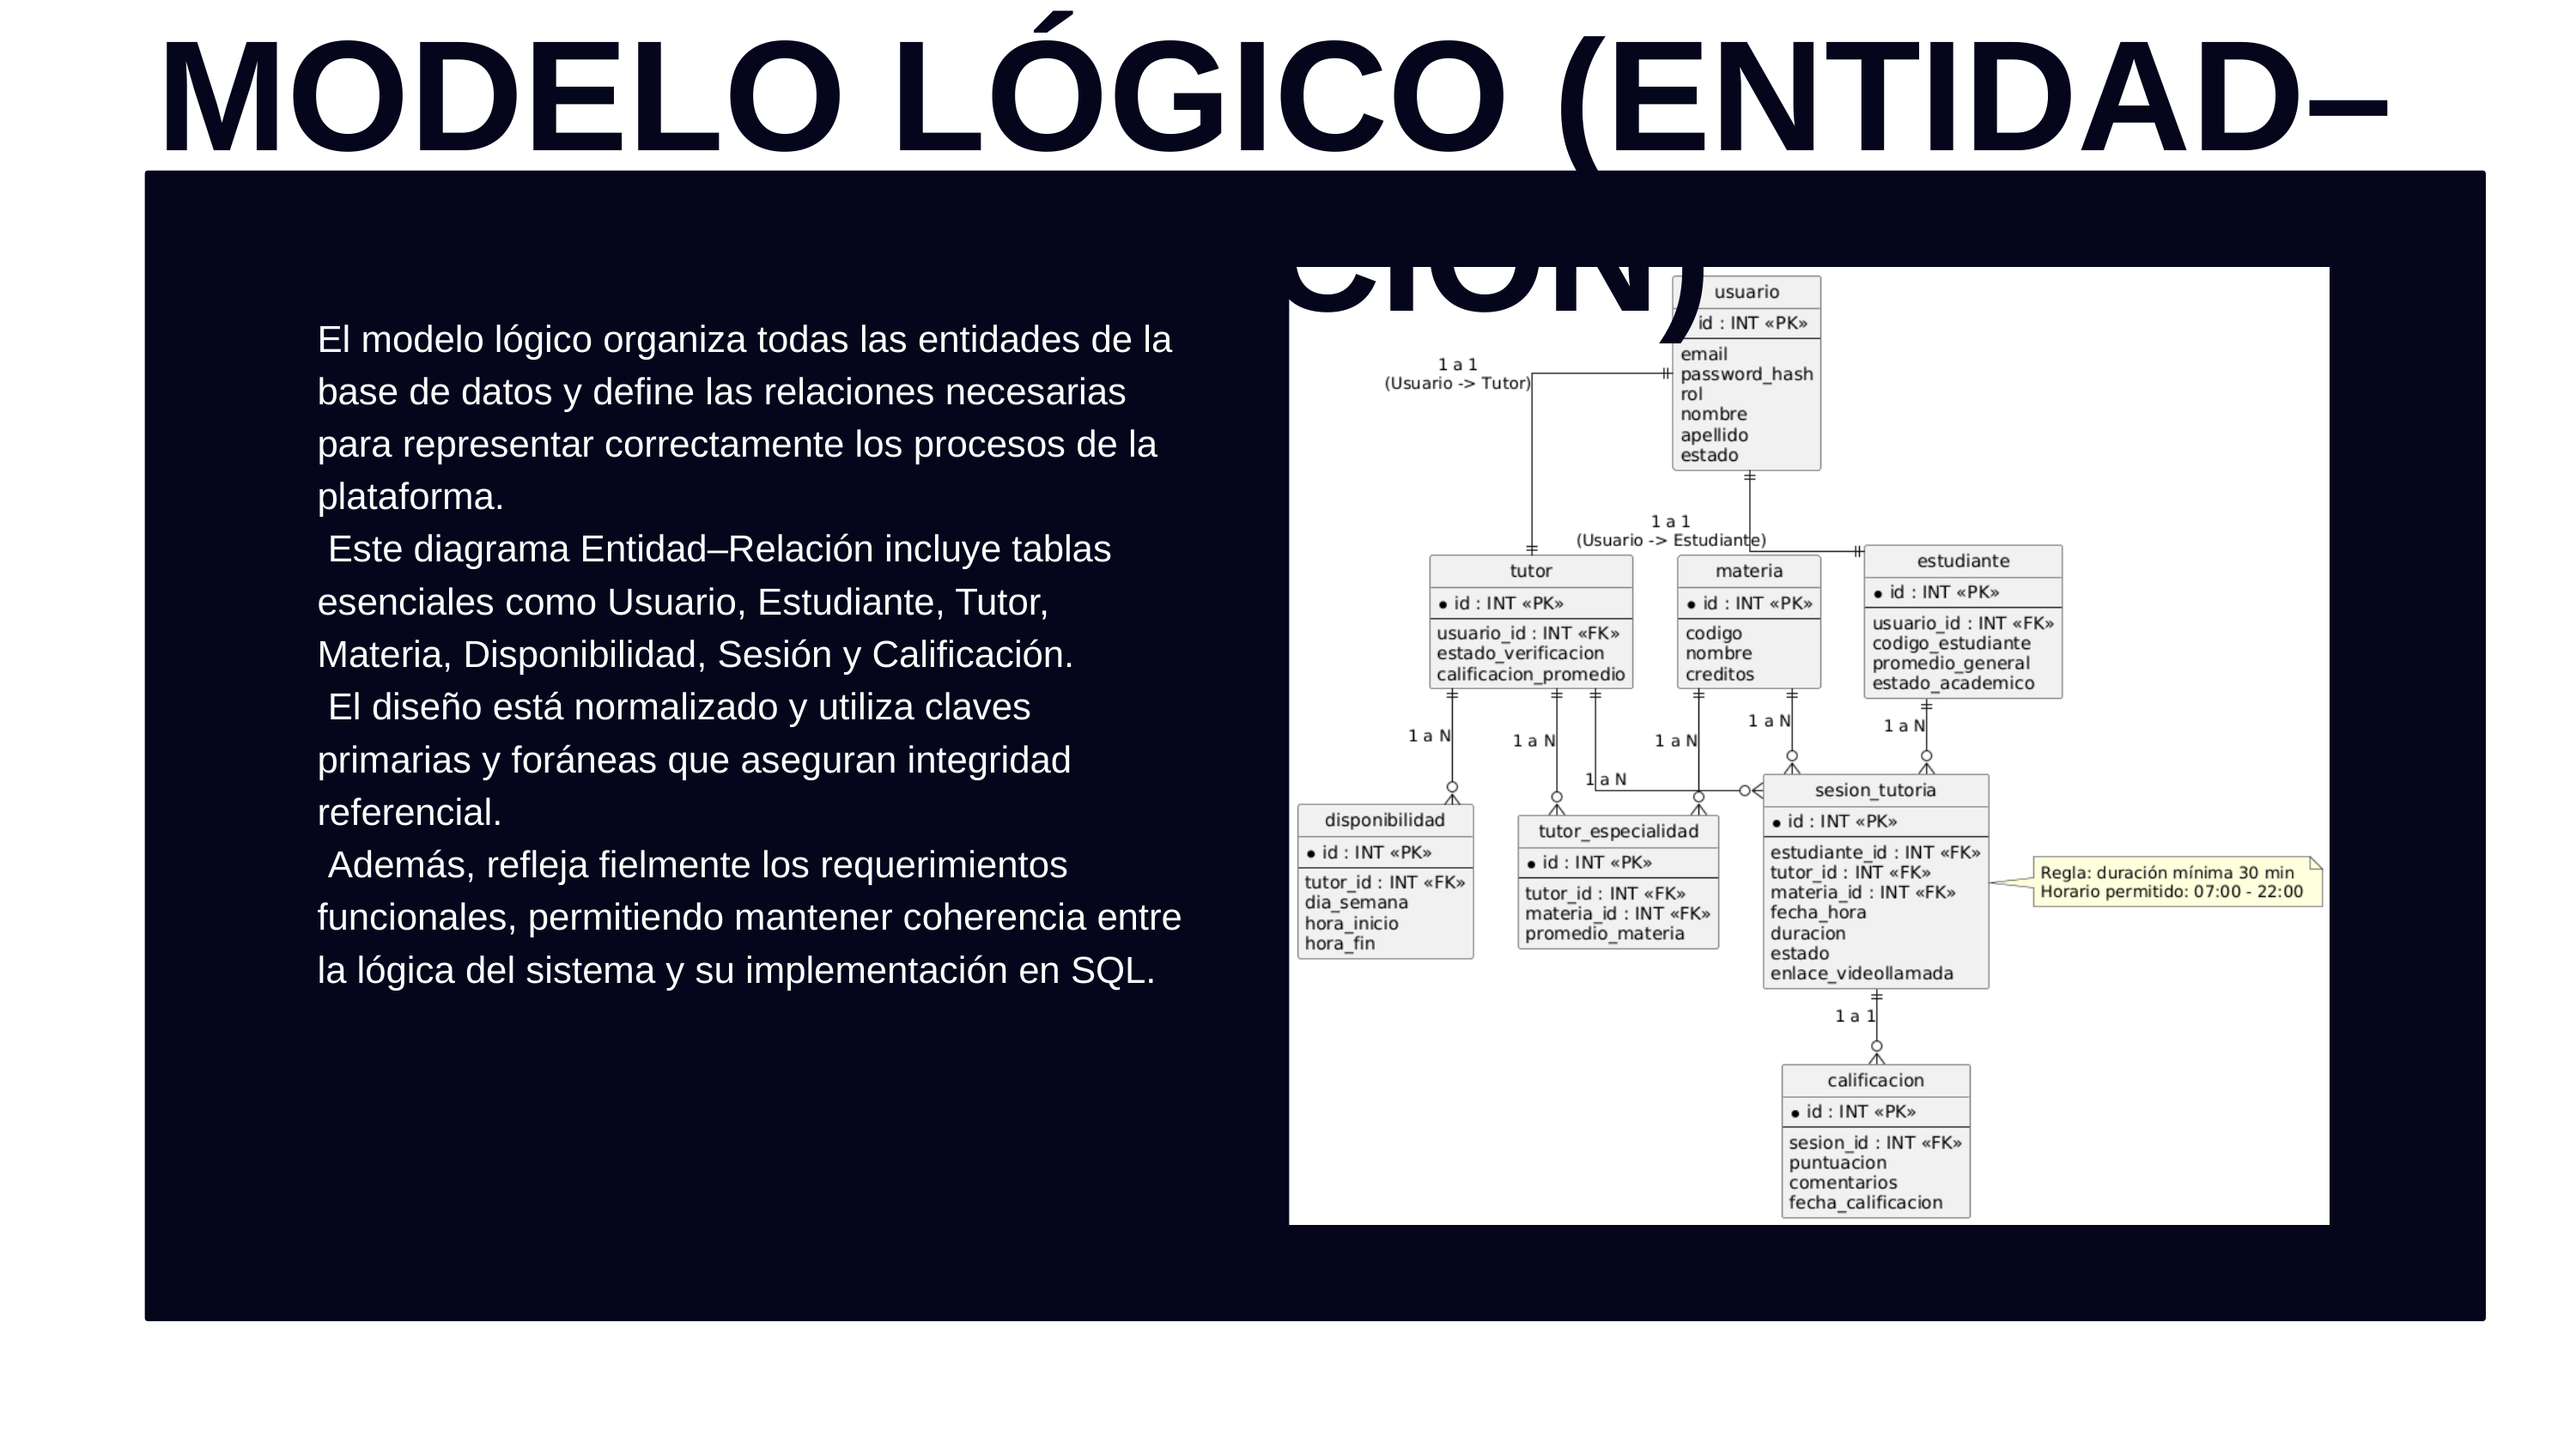

MODELO LÓGICO (ENTIDAD–RELACIÓN)

El modelo lógico organiza todas las entidades de la base de datos y define las relaciones necesarias para representar correctamente los procesos de la plataforma.
 Este diagrama Entidad–Relación incluye tablas esenciales como Usuario, Estudiante, Tutor, Materia, Disponibilidad, Sesión y Calificación.
 El diseño está normalizado y utiliza claves primarias y foráneas que aseguran integridad referencial.
 Además, refleja fielmente los requerimientos funcionales, permitiendo mantener coherencia entre la lógica del sistema y su implementación en SQL.